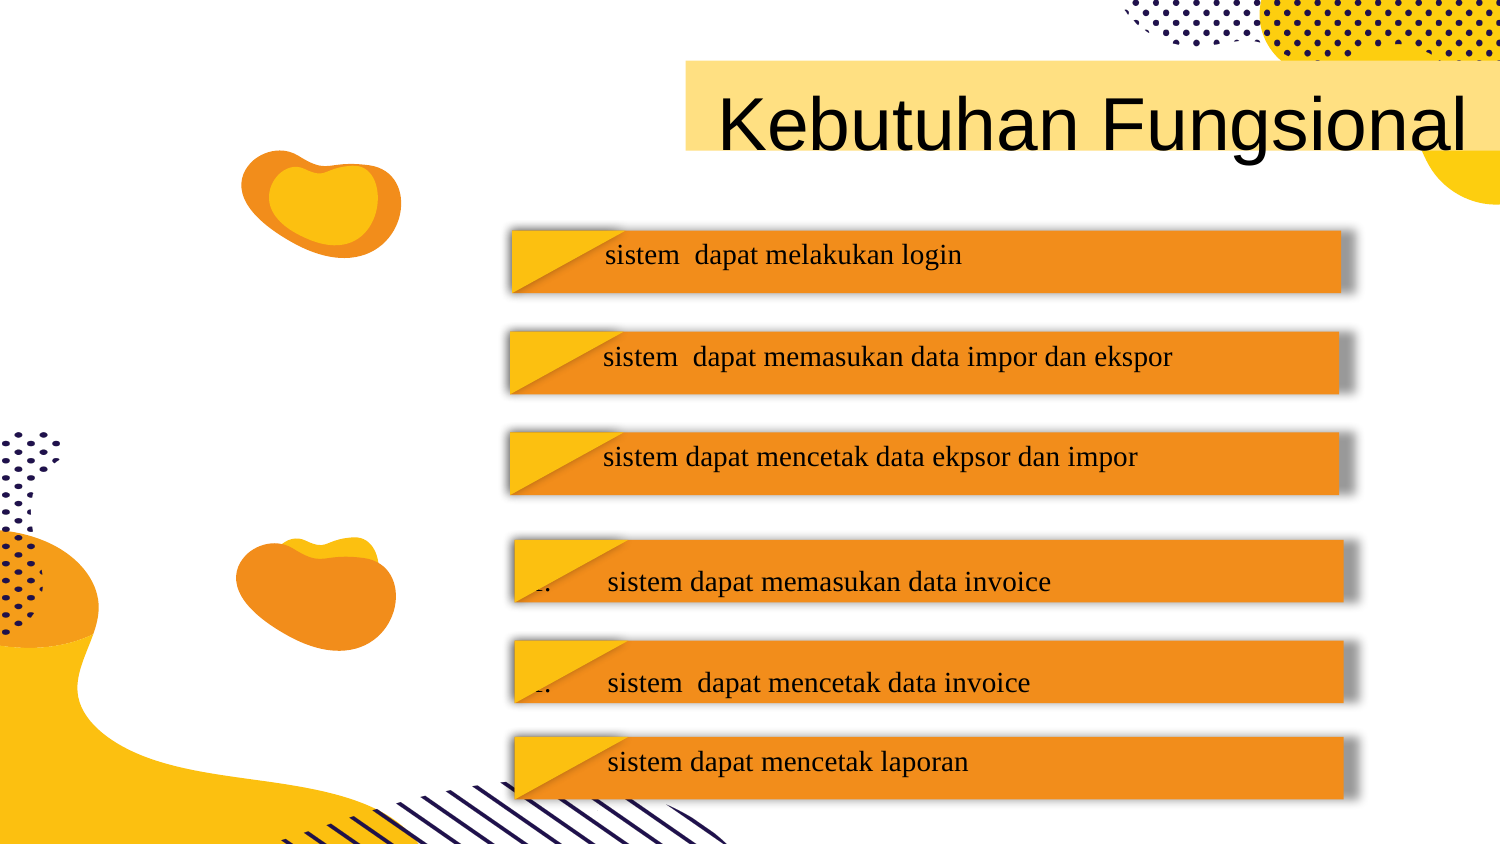

# Kebutuhan Fungsional

   sistem  dapat melakukan login

   sistem  dapat memasukan data impor dan ekspor

   sistem dapat mencetak data ekpsor dan impor

   sistem dapat memasukan data invoice

   sistem  dapat mencetak data invoice

   sistem dapat mencetak laporan